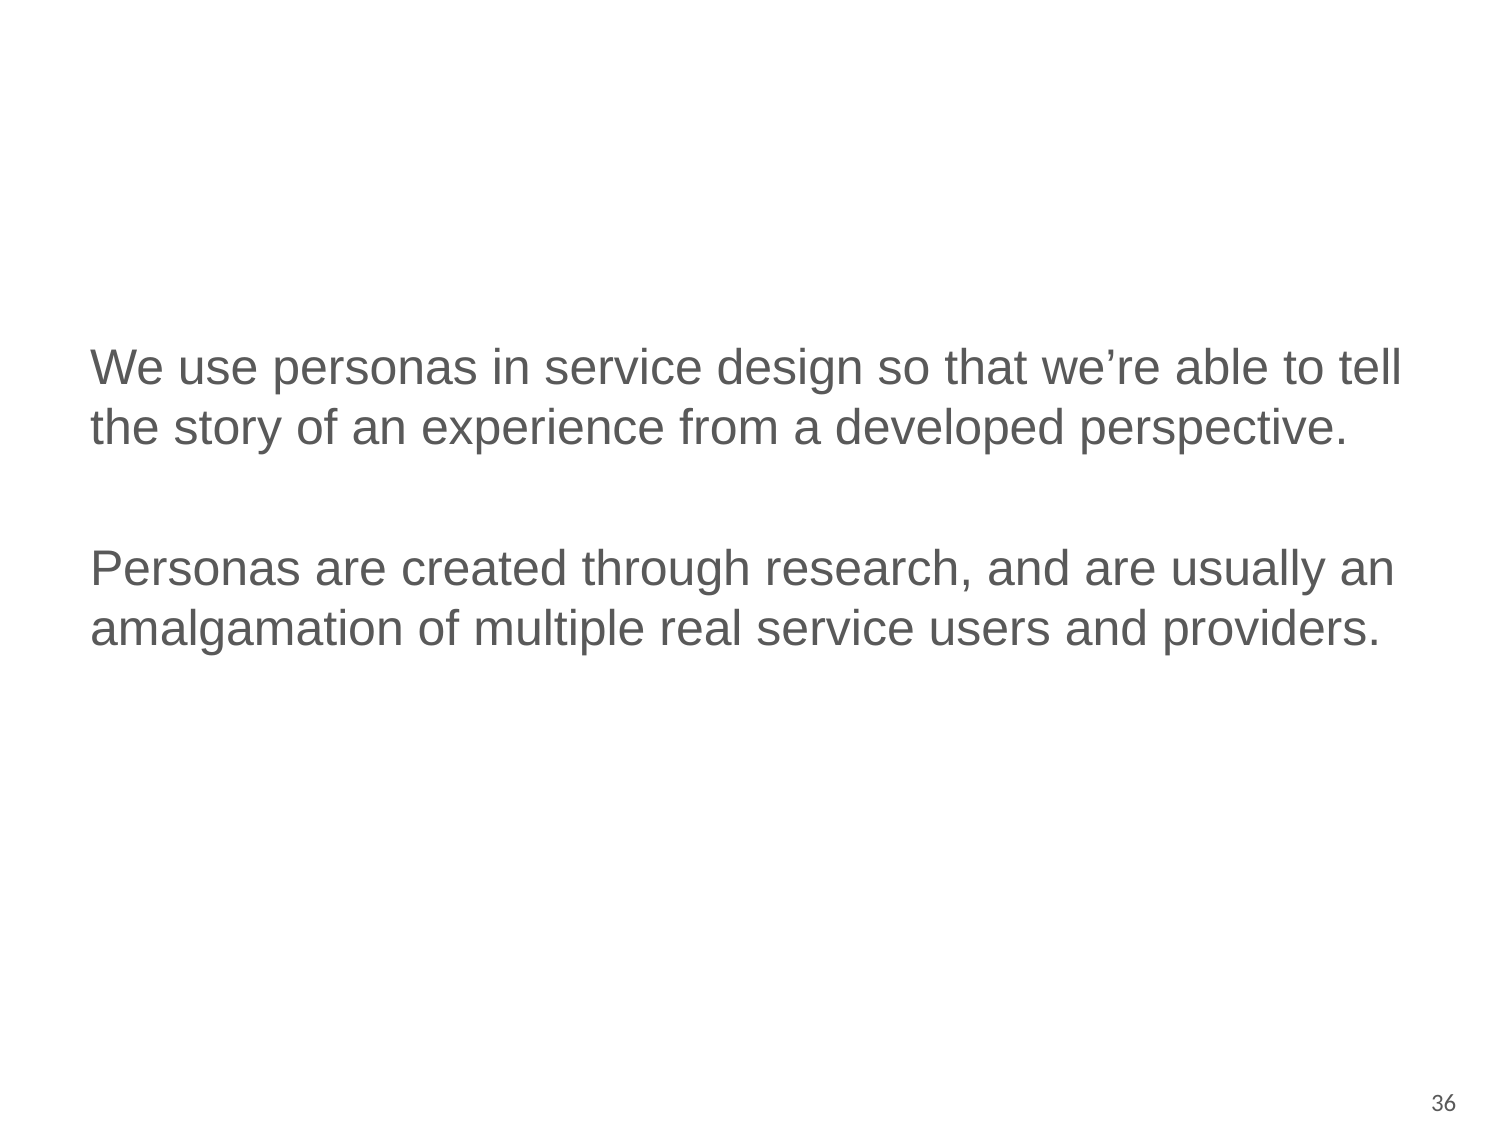

We use personas in service design so that we’re able to tell the story of an experience from a developed perspective.

Personas are created through research, and are usually an amalgamation of multiple real service users and providers.